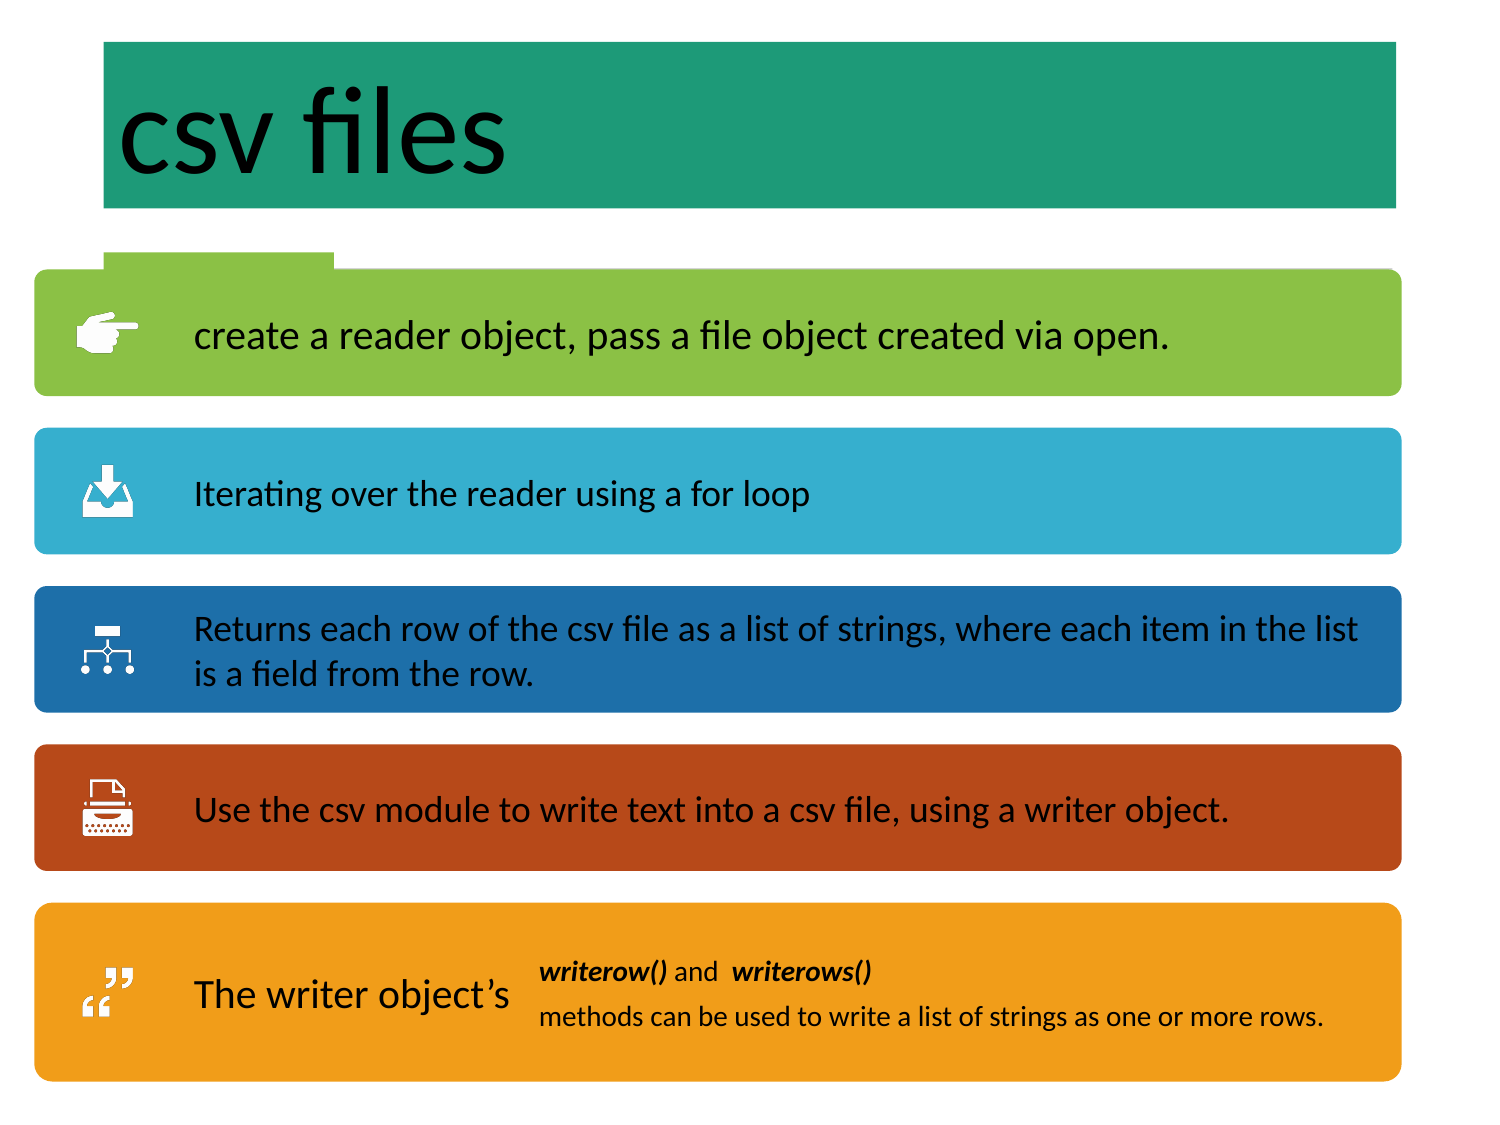

# csv files

create a reader object, pass a file object created via open.
Iterating over the reader using a for loop
Returns each row of the csv file as a list of strings, where each item in the list is a field from the row.
Use the csv module to write text into a csv file, using a writer object.
The writer object’s
writerow() and  writerows()
methods can be used to write a list of strings as one or more rows.